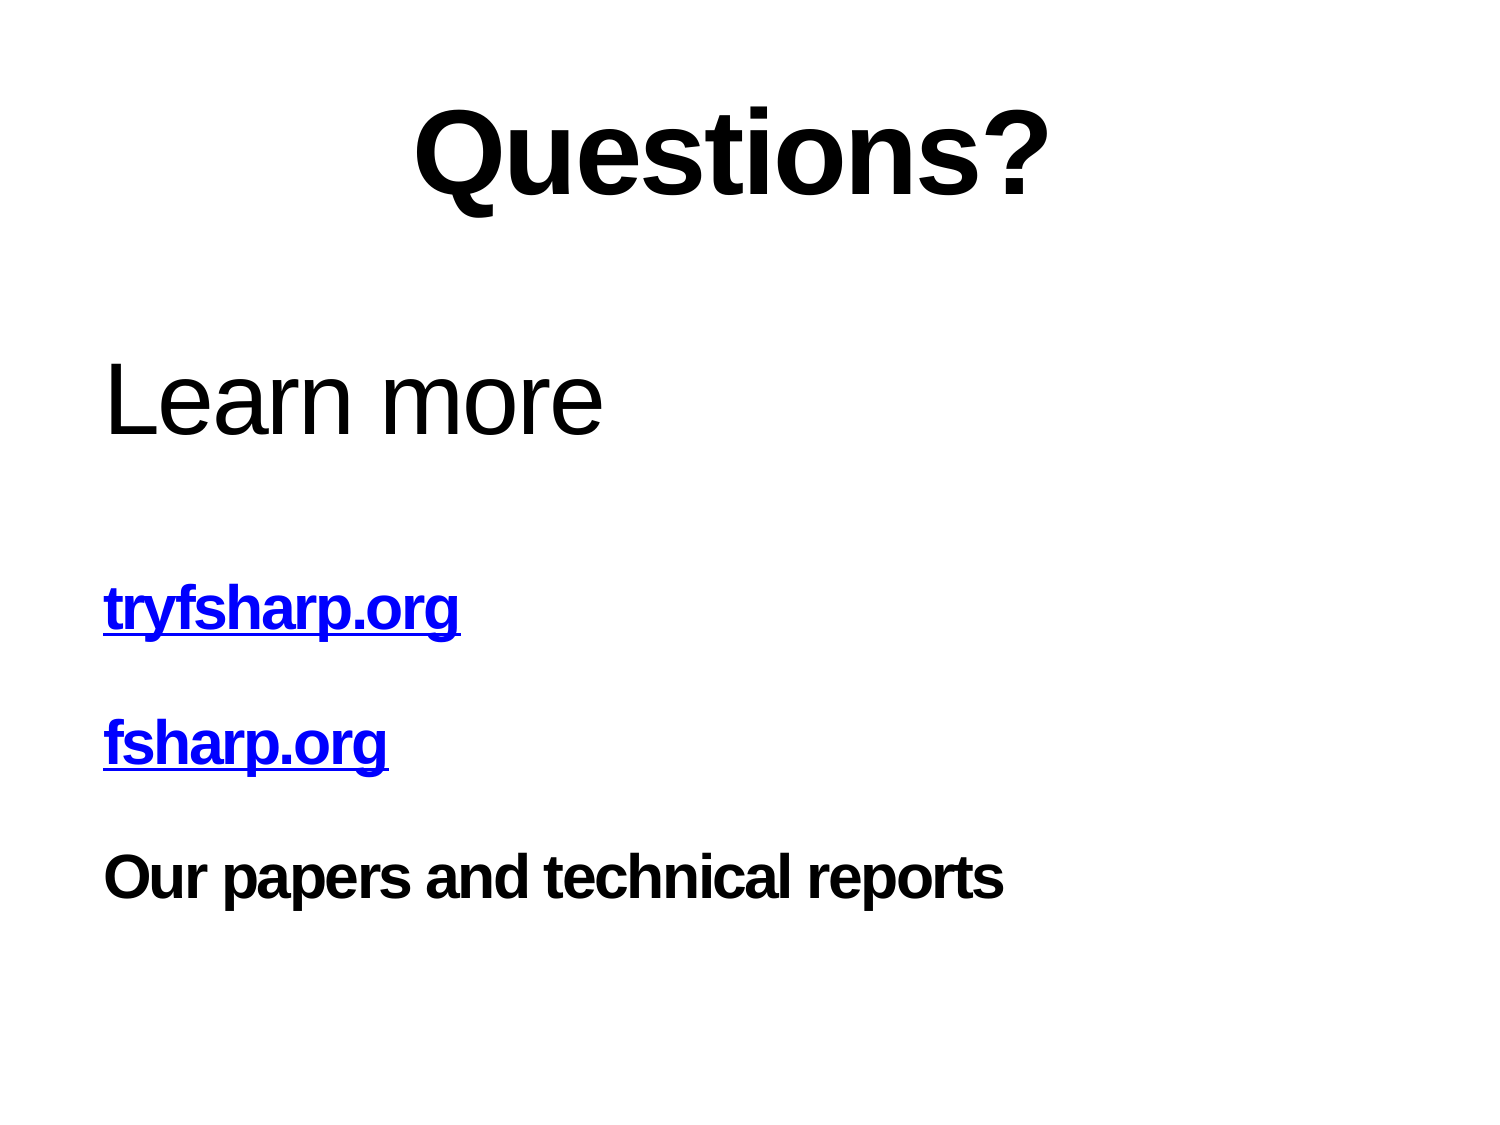

Questions?
# Learn more

tryfsharp.org

fsharp.org

Our papers and technical reports